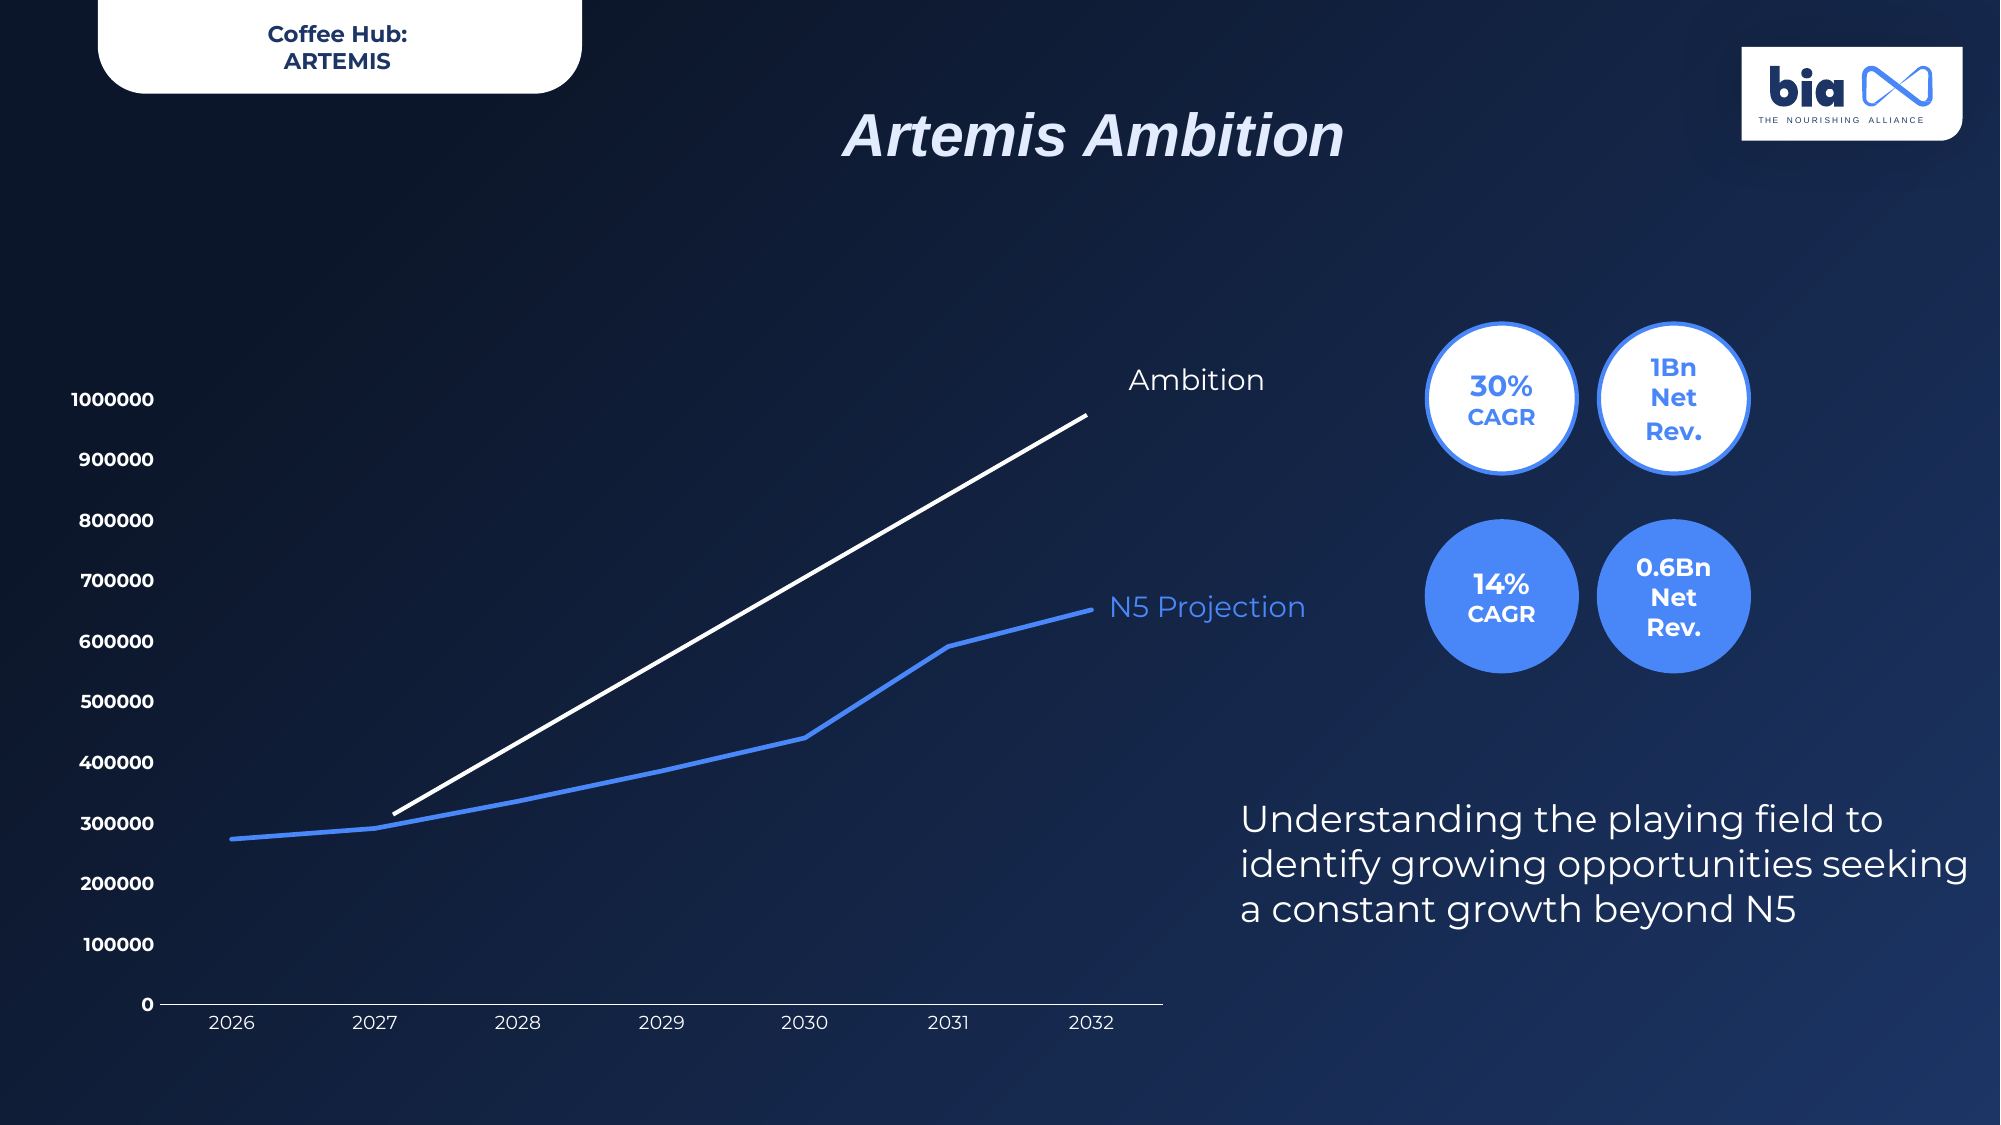

Coffee Hub:
ARTEMIS
Artemis Ambition
30%
CAGR
1Bn Net Rev.
Ambition

### Chart

| Category |  |
|---|---|
| 2026 | 273083.789134519 |
| 2027 | 290878.01889514085 |
| 2028 | 335794.0011996913 |
| 2029 | 385672.9791370933 |
| 2030 | 440326.9114910775 |
| 2031 | 591400.840976966 |
| 2032 | 652063.0005340555 |
14% CAGR
0.6BnNet Rev.
N5 Projection
Understanding the playing field to identify growing opportunities seeking a constant growth beyond N5